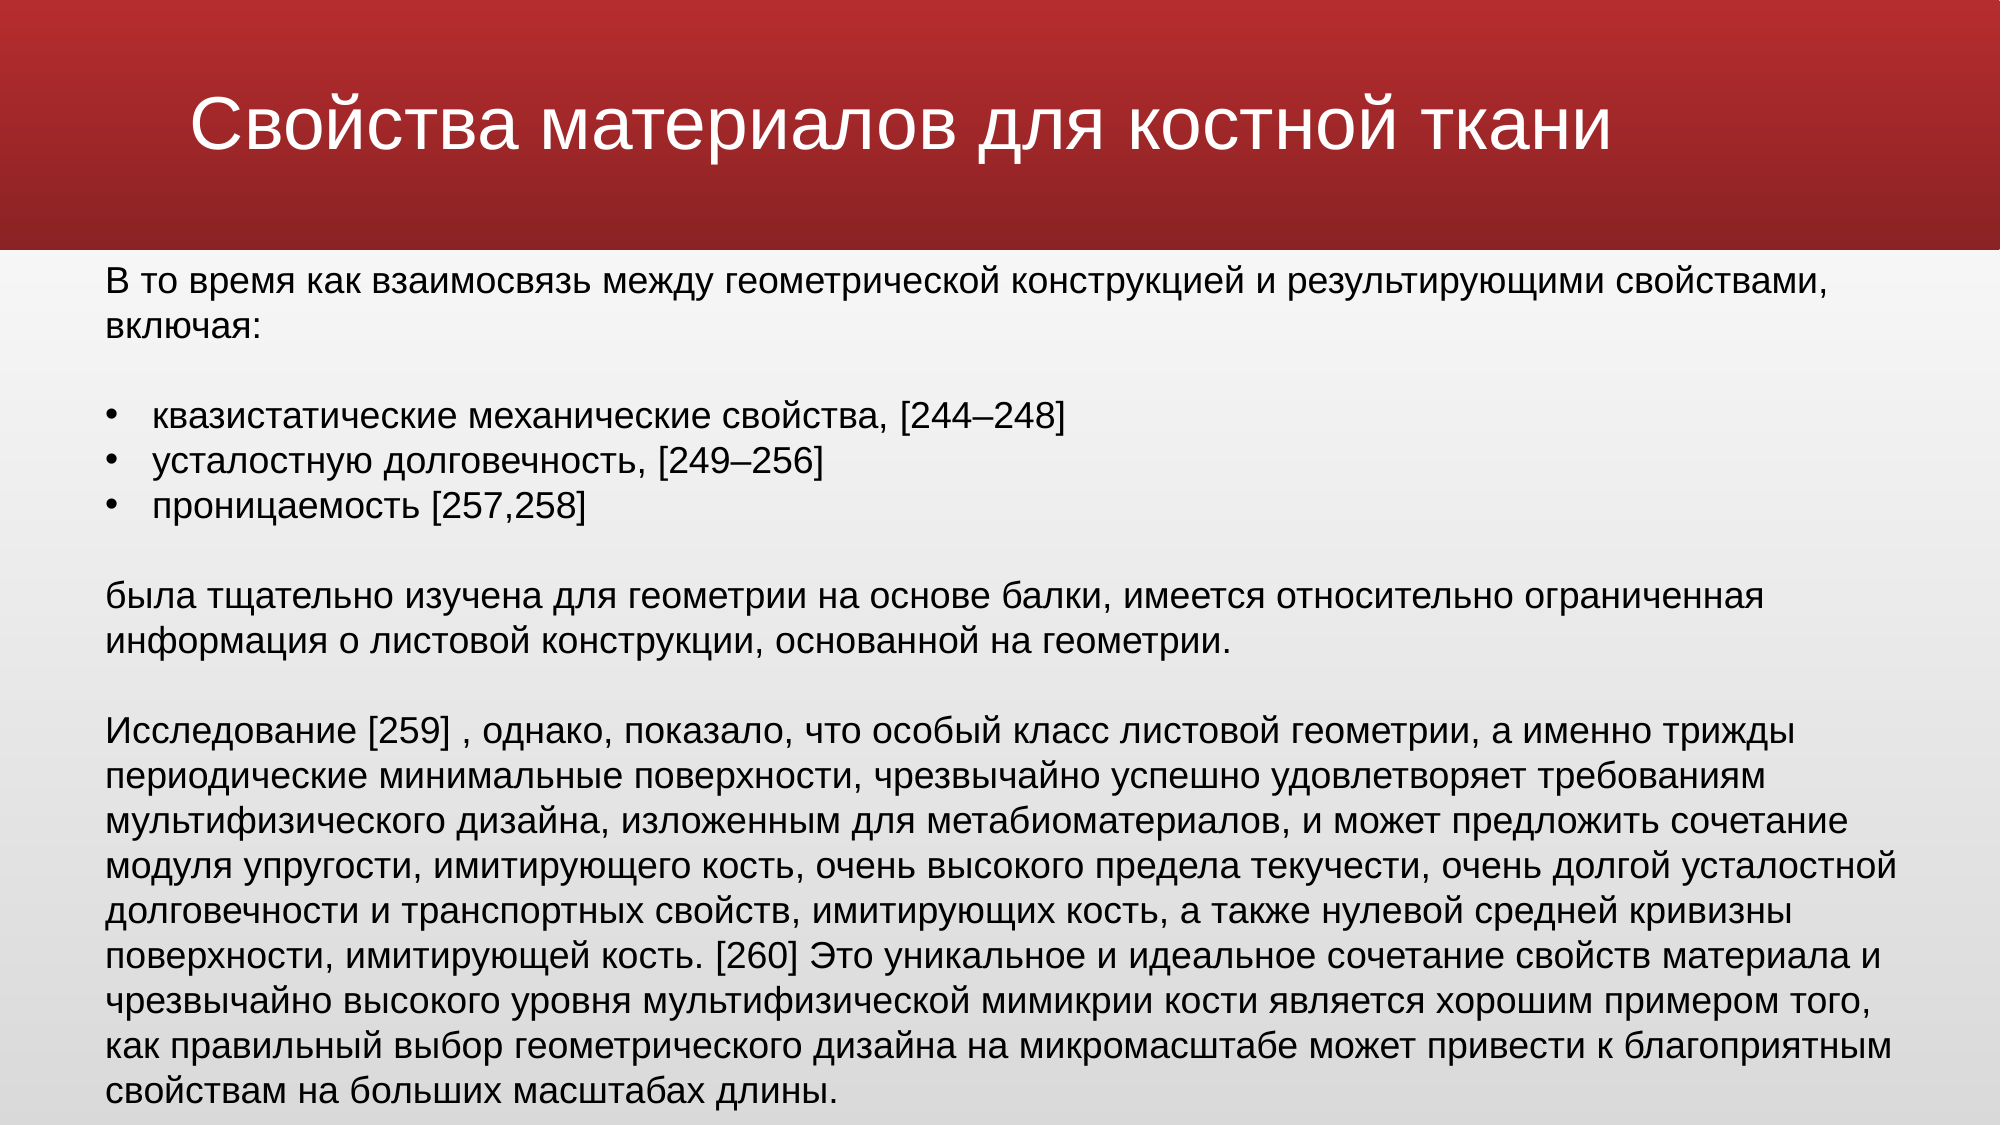

# Свойства материалов для костной ткани
В то время как взаимосвязь между геометрической конструкцией и результирующими свойствами, включая:

квазистатические механические свойства, [244–248]
усталостную долговечность, [249–256]
проницаемость [257,258]

была тщательно изучена для геометрии на основе балки, имеется относительно ограниченная информация о листовой конструкции, основанной на геометрии.

Исследование [259] , однако, показало, что особый класс листовой геометрии, а именно трижды периодические минимальные поверхности, чрезвычайно успешно удовлетворяет требованиям мультифизического дизайна, изложенным для метабиоматериалов, и может предложить сочетание модуля упругости, имитирующего кость, очень высокого предела текучести, очень долгой усталостной долговечности и транспортных свойств, имитирующих кость, а также нулевой средней кривизны поверхности, имитирующей кость. [260] Это уникальное и идеальное сочетание свойств материала и чрезвычайно высокого уровня мультифизической мимикрии кости является хорошим примером того, как правильный выбор геометрического дизайна на микромасштабе может привести к благоприятным свойствам на больших масштабах длины.